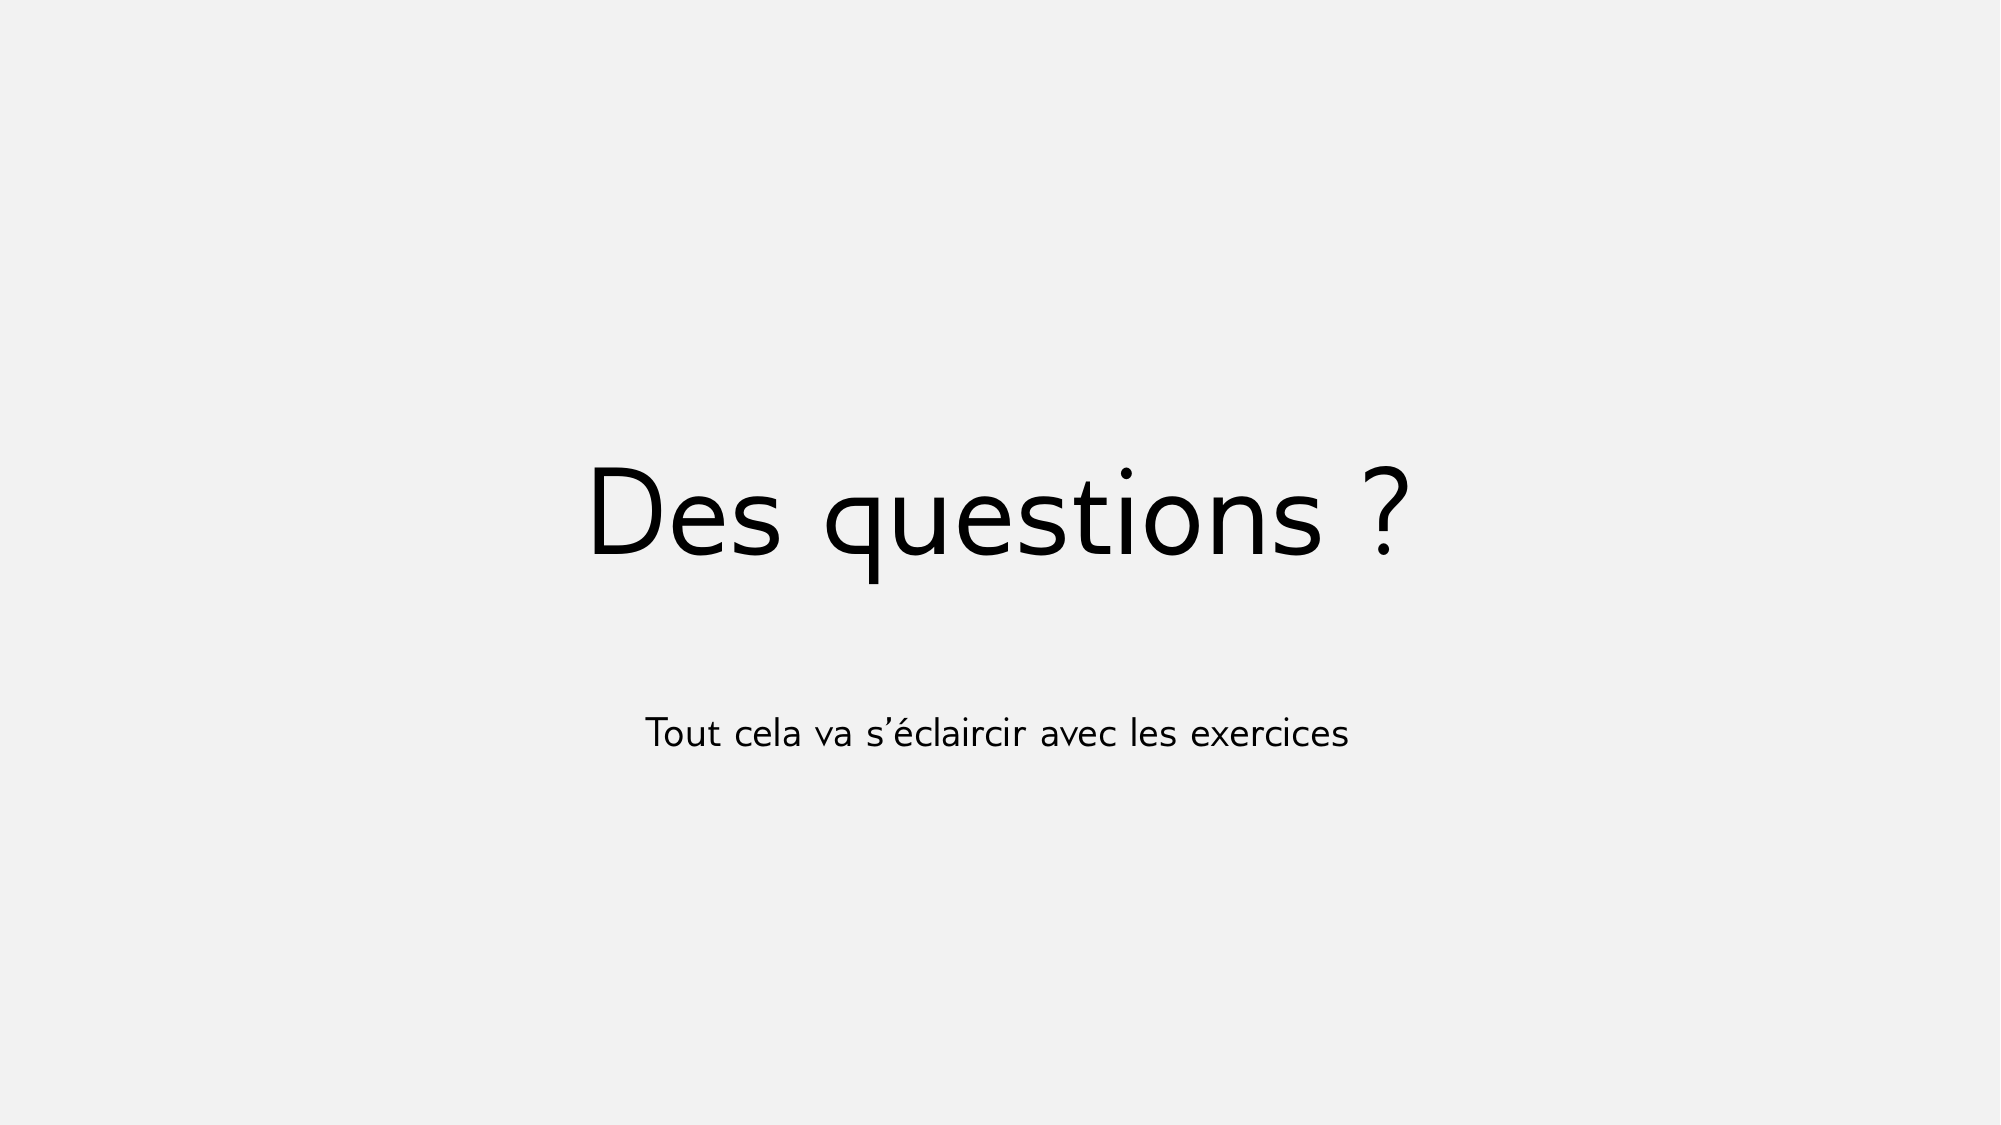

Des questions ?
Tout cela va s’éclaircir avec les exercices